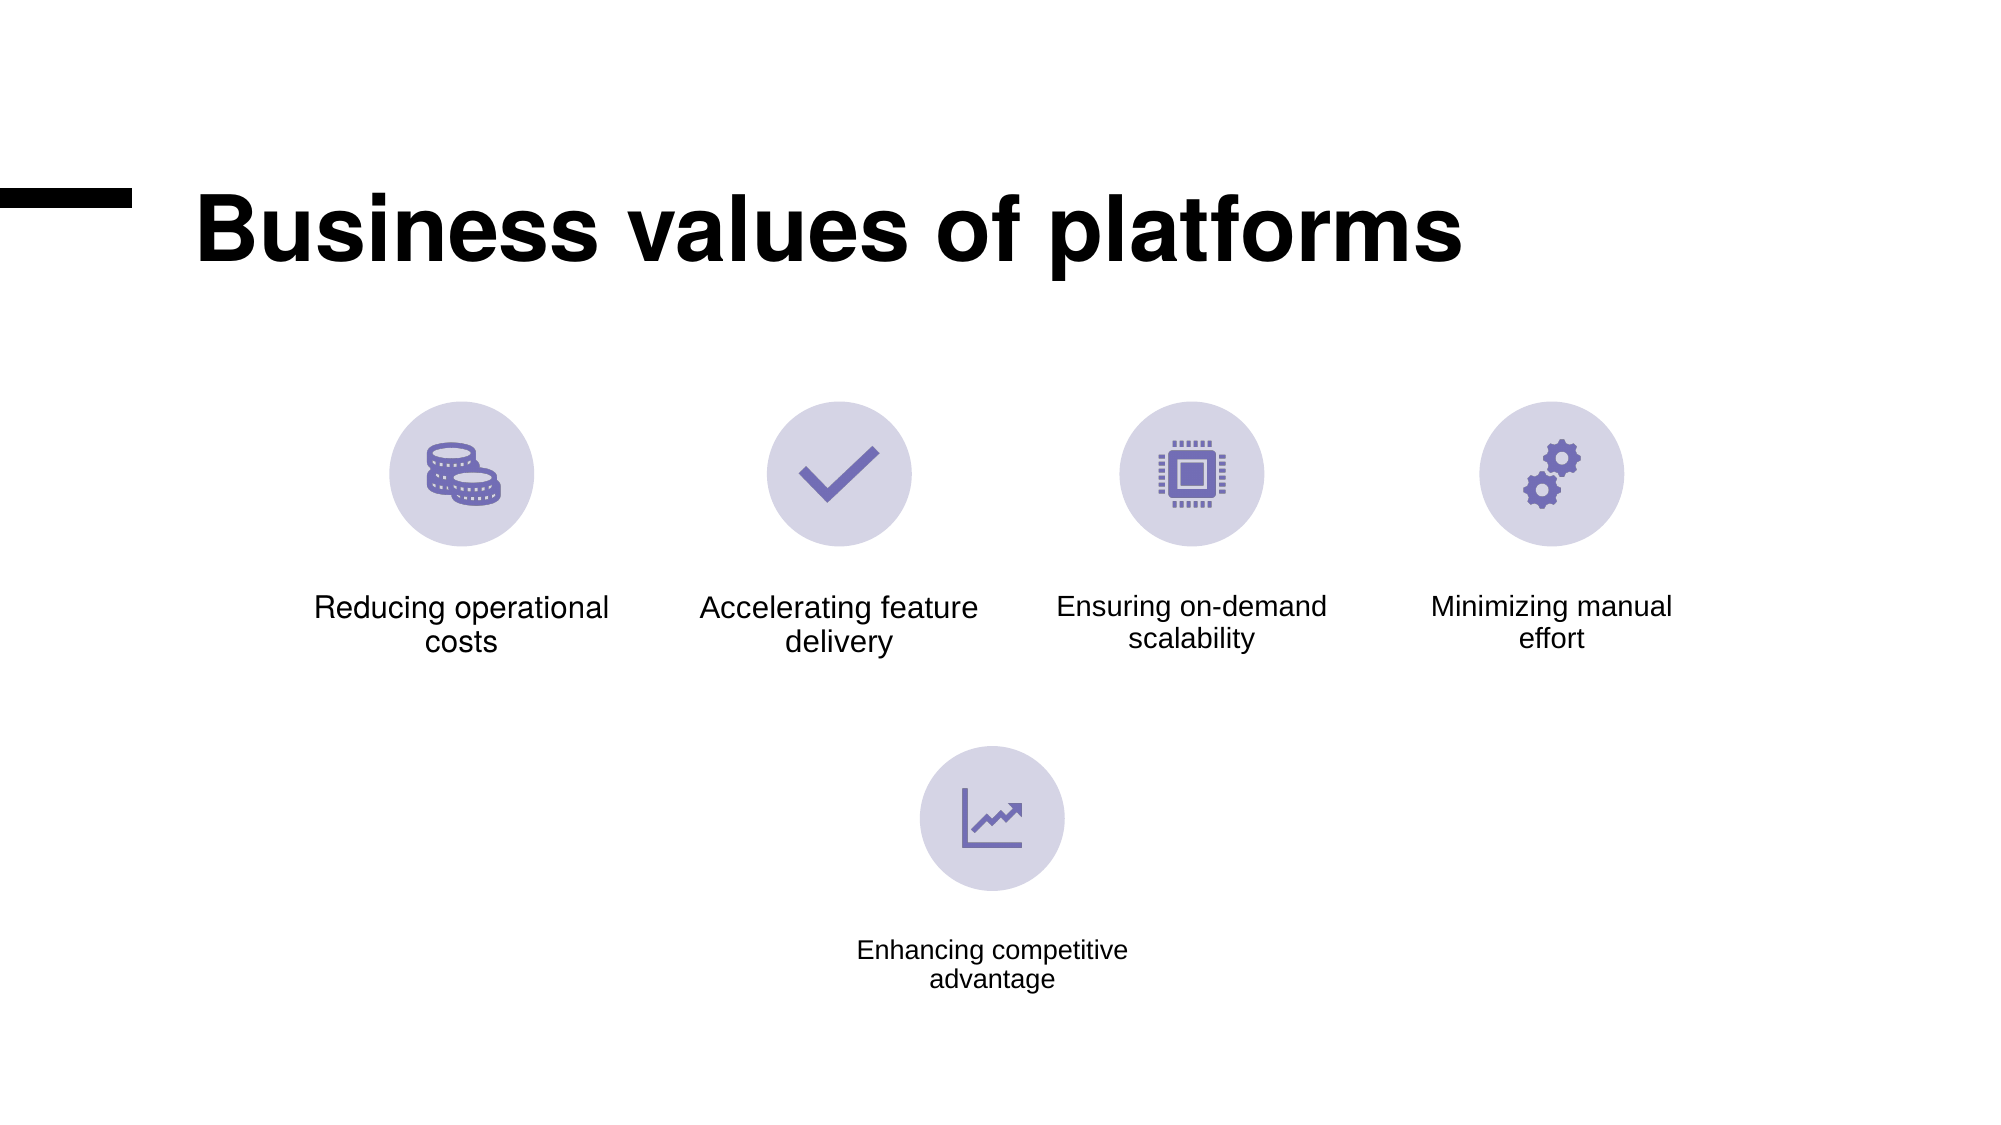

# Business values of platforms
Reducing operational costs
Accelerating feature delivery
Ensuring on-demand scalability
Minimizing manual effort
Enhancing competitive advantage